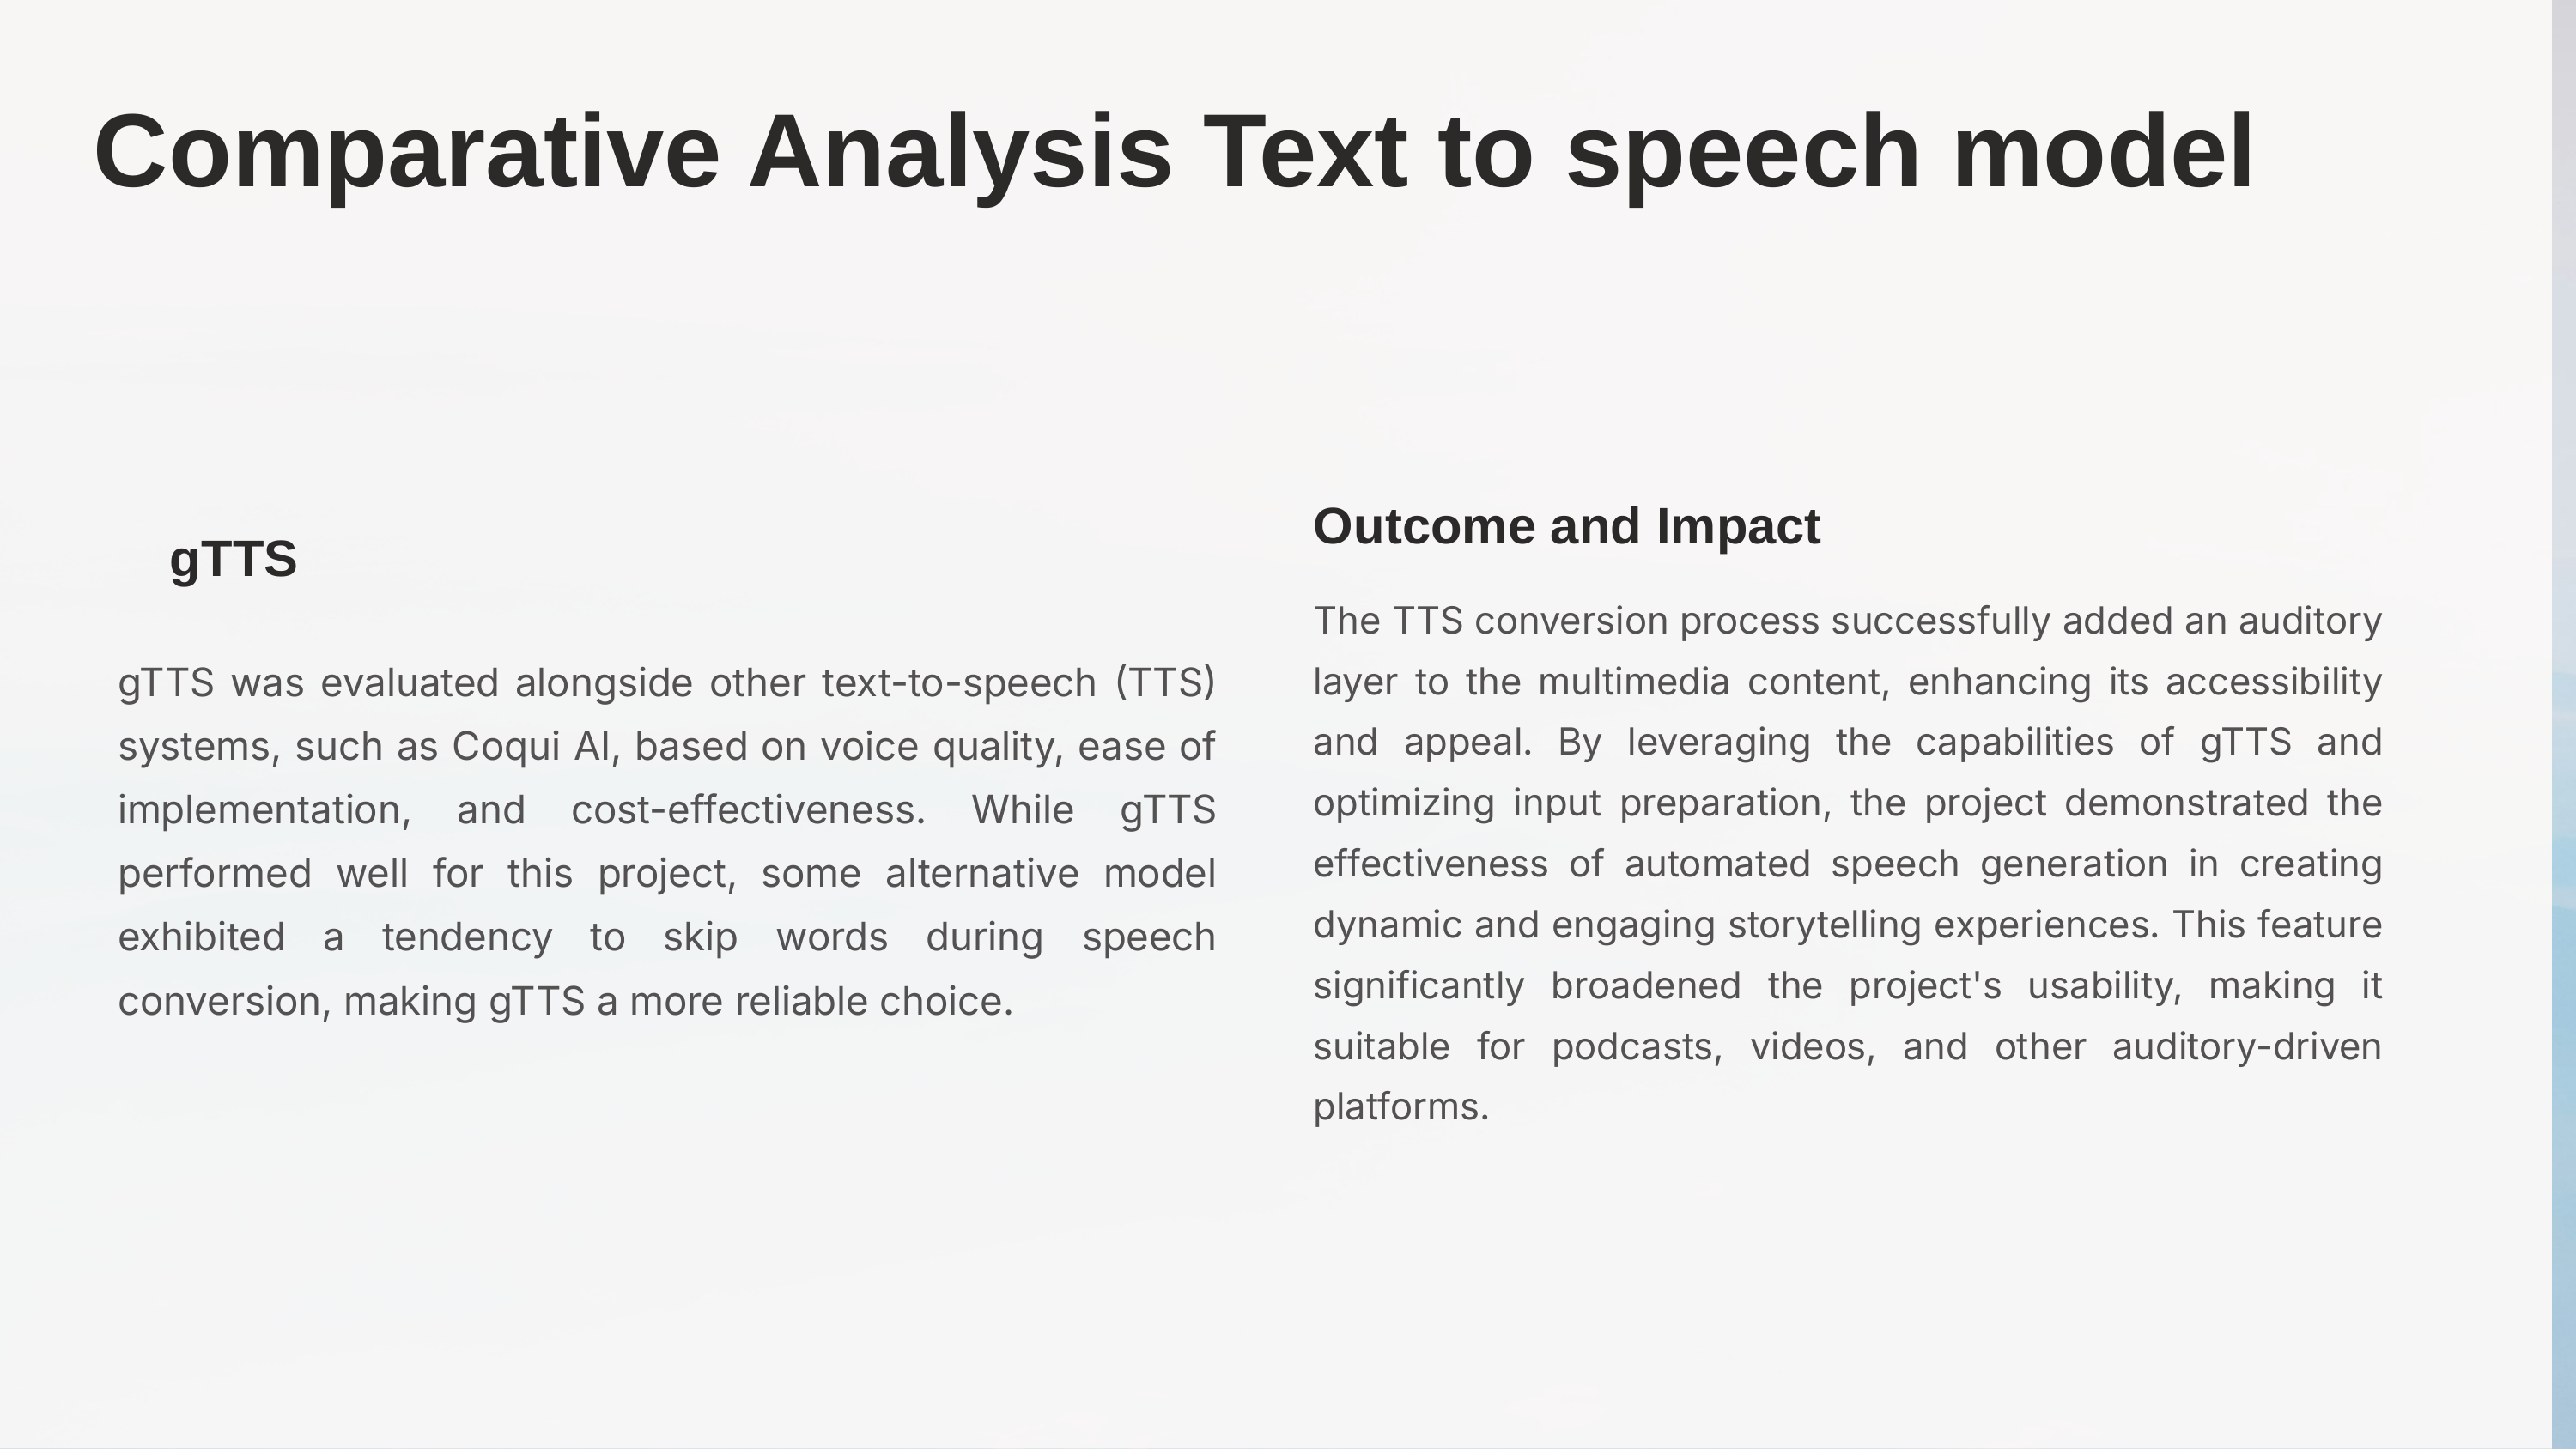

Comparative Analysis Text to speech model
Outcome and Impact
gTTS
The TTS conversion process successfully added an auditory layer to the multimedia content, enhancing its accessibility and appeal. By leveraging the capabilities of gTTS and optimizing input preparation, the project demonstrated the effectiveness of automated speech generation in creating dynamic and engaging storytelling experiences. This feature significantly broadened the project's usability, making it suitable for podcasts, videos, and other auditory-driven platforms.
gTTS was evaluated alongside other text-to-speech (TTS) systems, such as Coqui AI, based on voice quality, ease of implementation, and cost-effectiveness. While gTTS performed well for this project, some alternative model exhibited a tendency to skip words during speech conversion, making gTTS a more reliable choice.